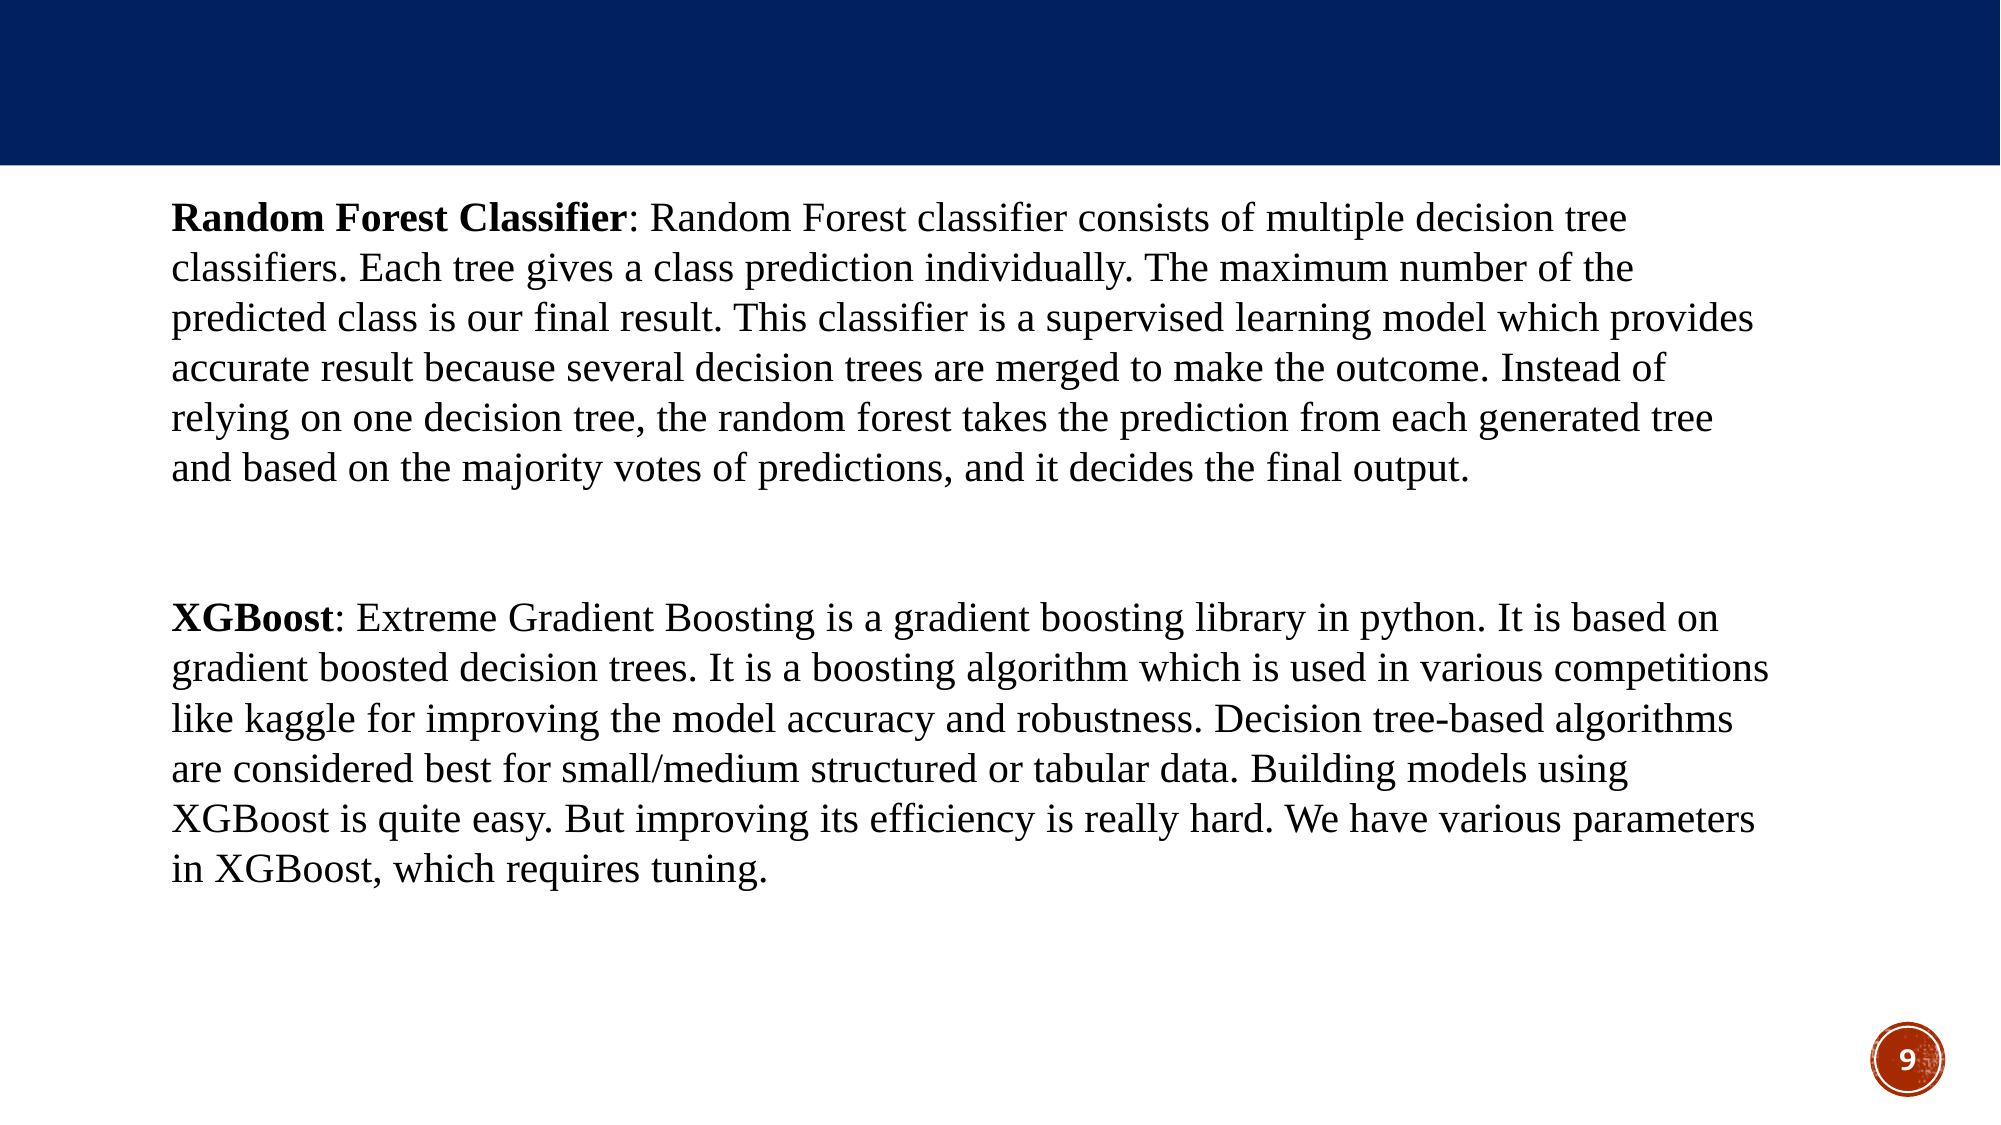

#
Random Forest Classifier: Random Forest classifier consists of multiple decision tree classifiers. Each tree gives a class prediction individually. The maximum number of the predicted class is our final result. This classifier is a supervised learning model which provides accurate result because several decision trees are merged to make the outcome. Instead of relying on one decision tree, the random forest takes the prediction from each generated tree and based on the majority votes of predictions, and it decides the final output.

XGBoost: Extreme Gradient Boosting is a gradient boosting library in python. It is based on gradient boosted decision trees. It is a boosting algorithm which is used in various competitions like kaggle for improving the model accuracy and robustness. Decision tree-based algorithms are considered best for small/medium structured or tabular data. Building models using XGBoost is quite easy. But improving its efficiency is really hard. We have various parameters in XGBoost, which requires tuning.

9